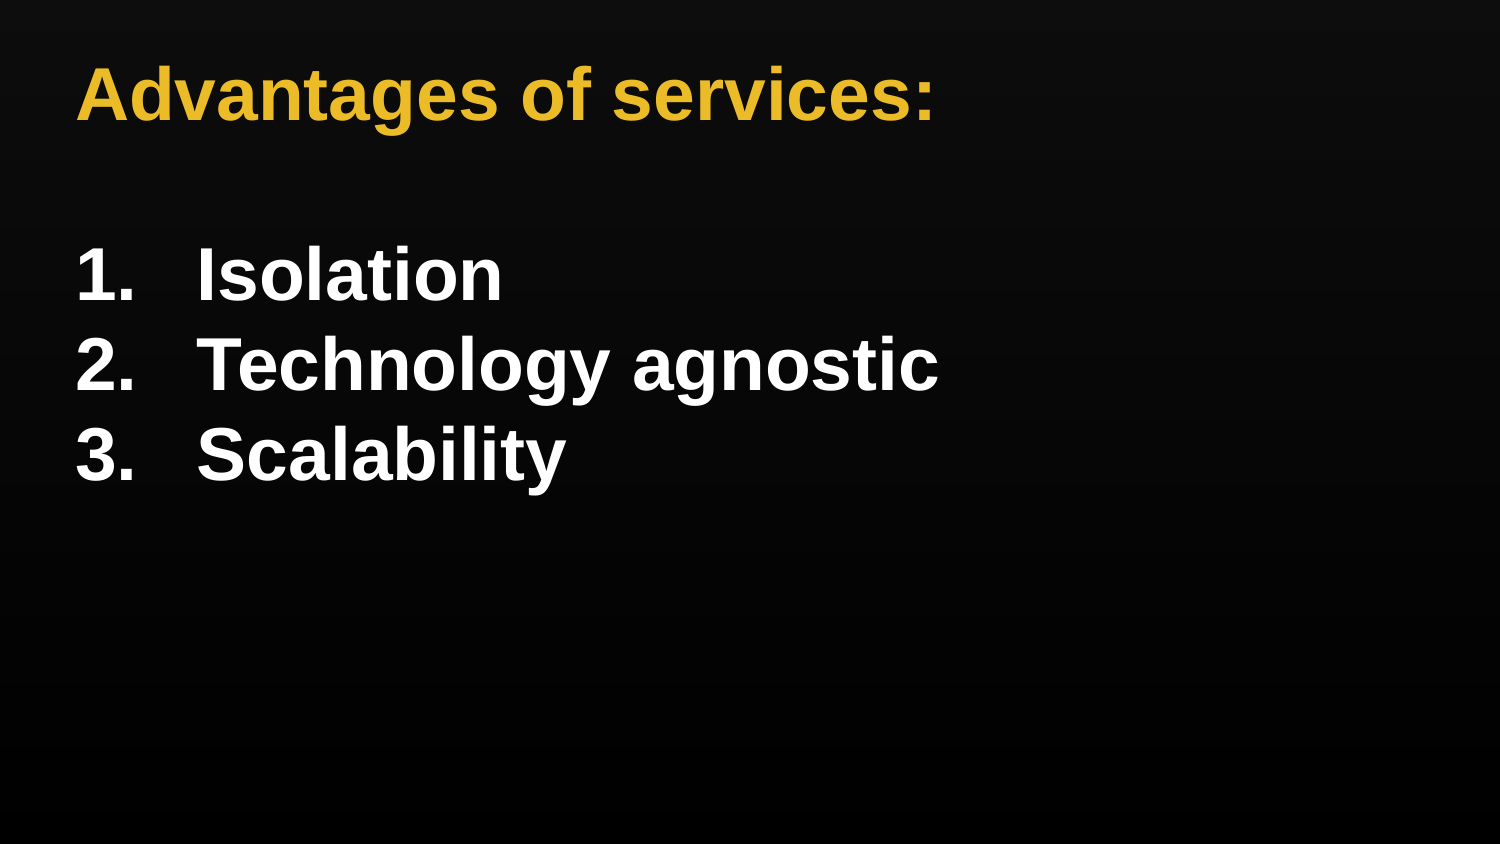

Advantages of services:

Isolation
Technology agnostic
Scalability